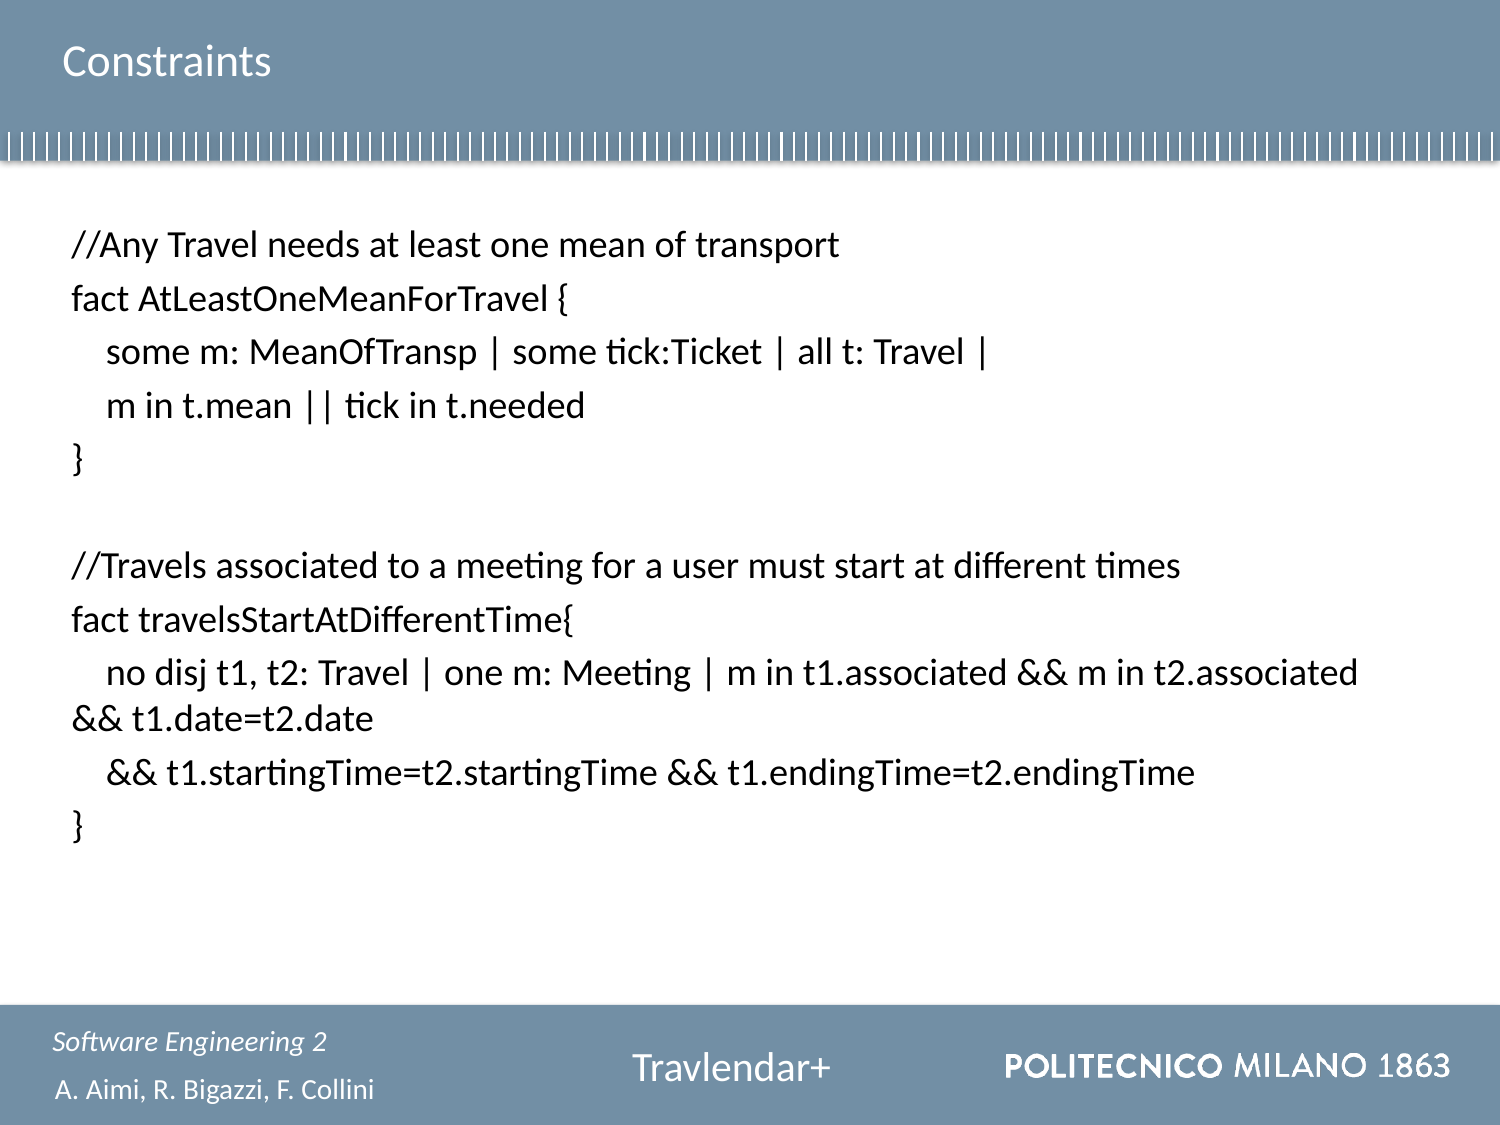

# Constraints
//Any Travel needs at least one mean of transport
fact AtLeastOneMeanForTravel {
	some m: MeanOfTransp | some tick:Ticket | all t: Travel |
	m in t.mean || tick in t.needed
}

//Travels associated to a meeting for a user must start at different times
fact travelsStartAtDifferentTime{
	no disj t1, t2: Travel | one m: Meeting | m in t1.associated && m in t2.associated && t1.date=t2.date
	&& t1.startingTime=t2.startingTime && t1.endingTime=t2.endingTime
}